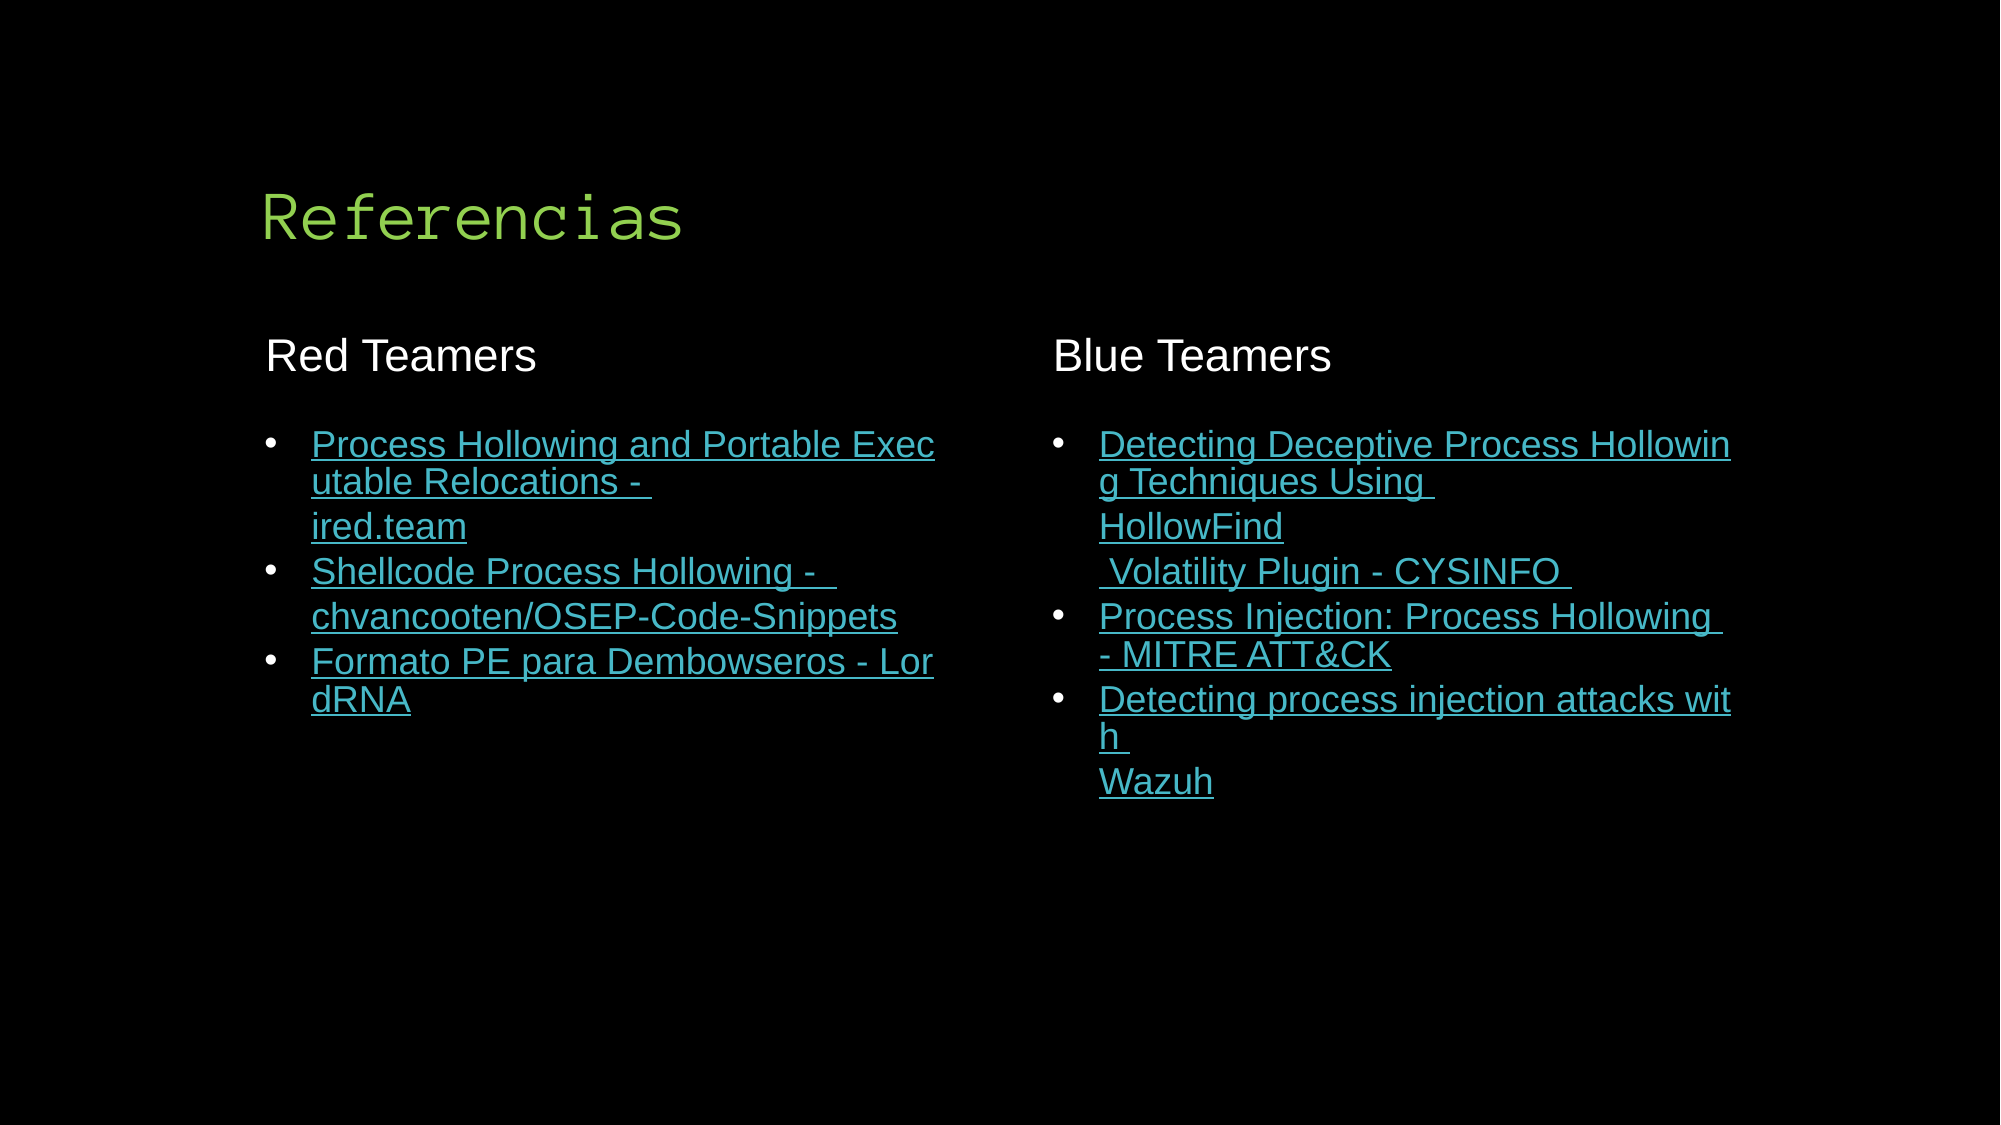

# Referencias
Red Teamers
Blue Teamers
Process Hollowing and Portable Executable Relocations - ired.team
Shellcode Process Hollowing -  chvancooten/OSEP-Code-Snippets
Formato PE para Dembowseros - LordRNA

Detecting Deceptive Process Hollowing Techniques Using HollowFind Volatility Plugin - CYSINFO
Process Injection: Process Hollowing - MITRE ATT&CK
Detecting process injection attacks with Wazuh